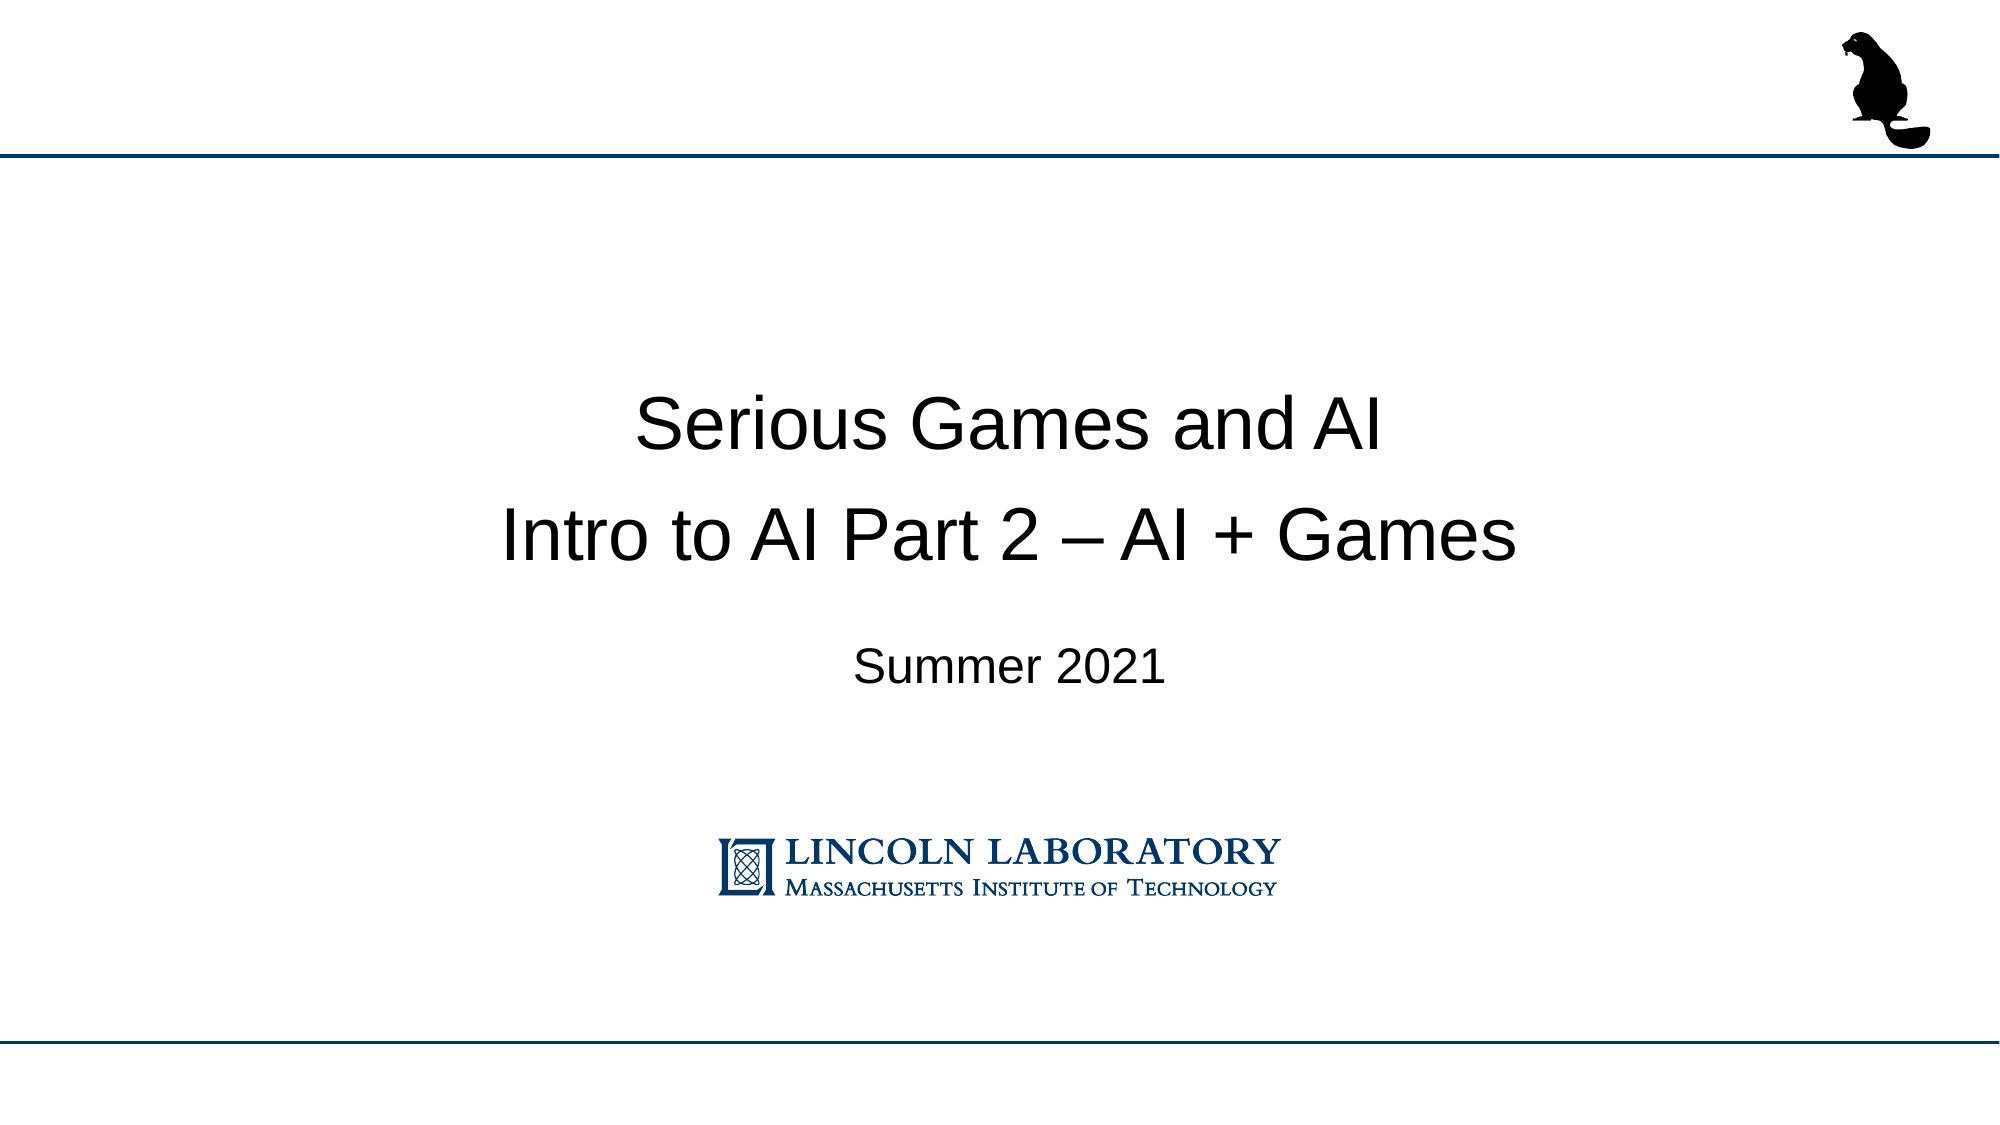

Serious Games and AI
Intro to AI Part 2 – AI + Games
Summer 2021